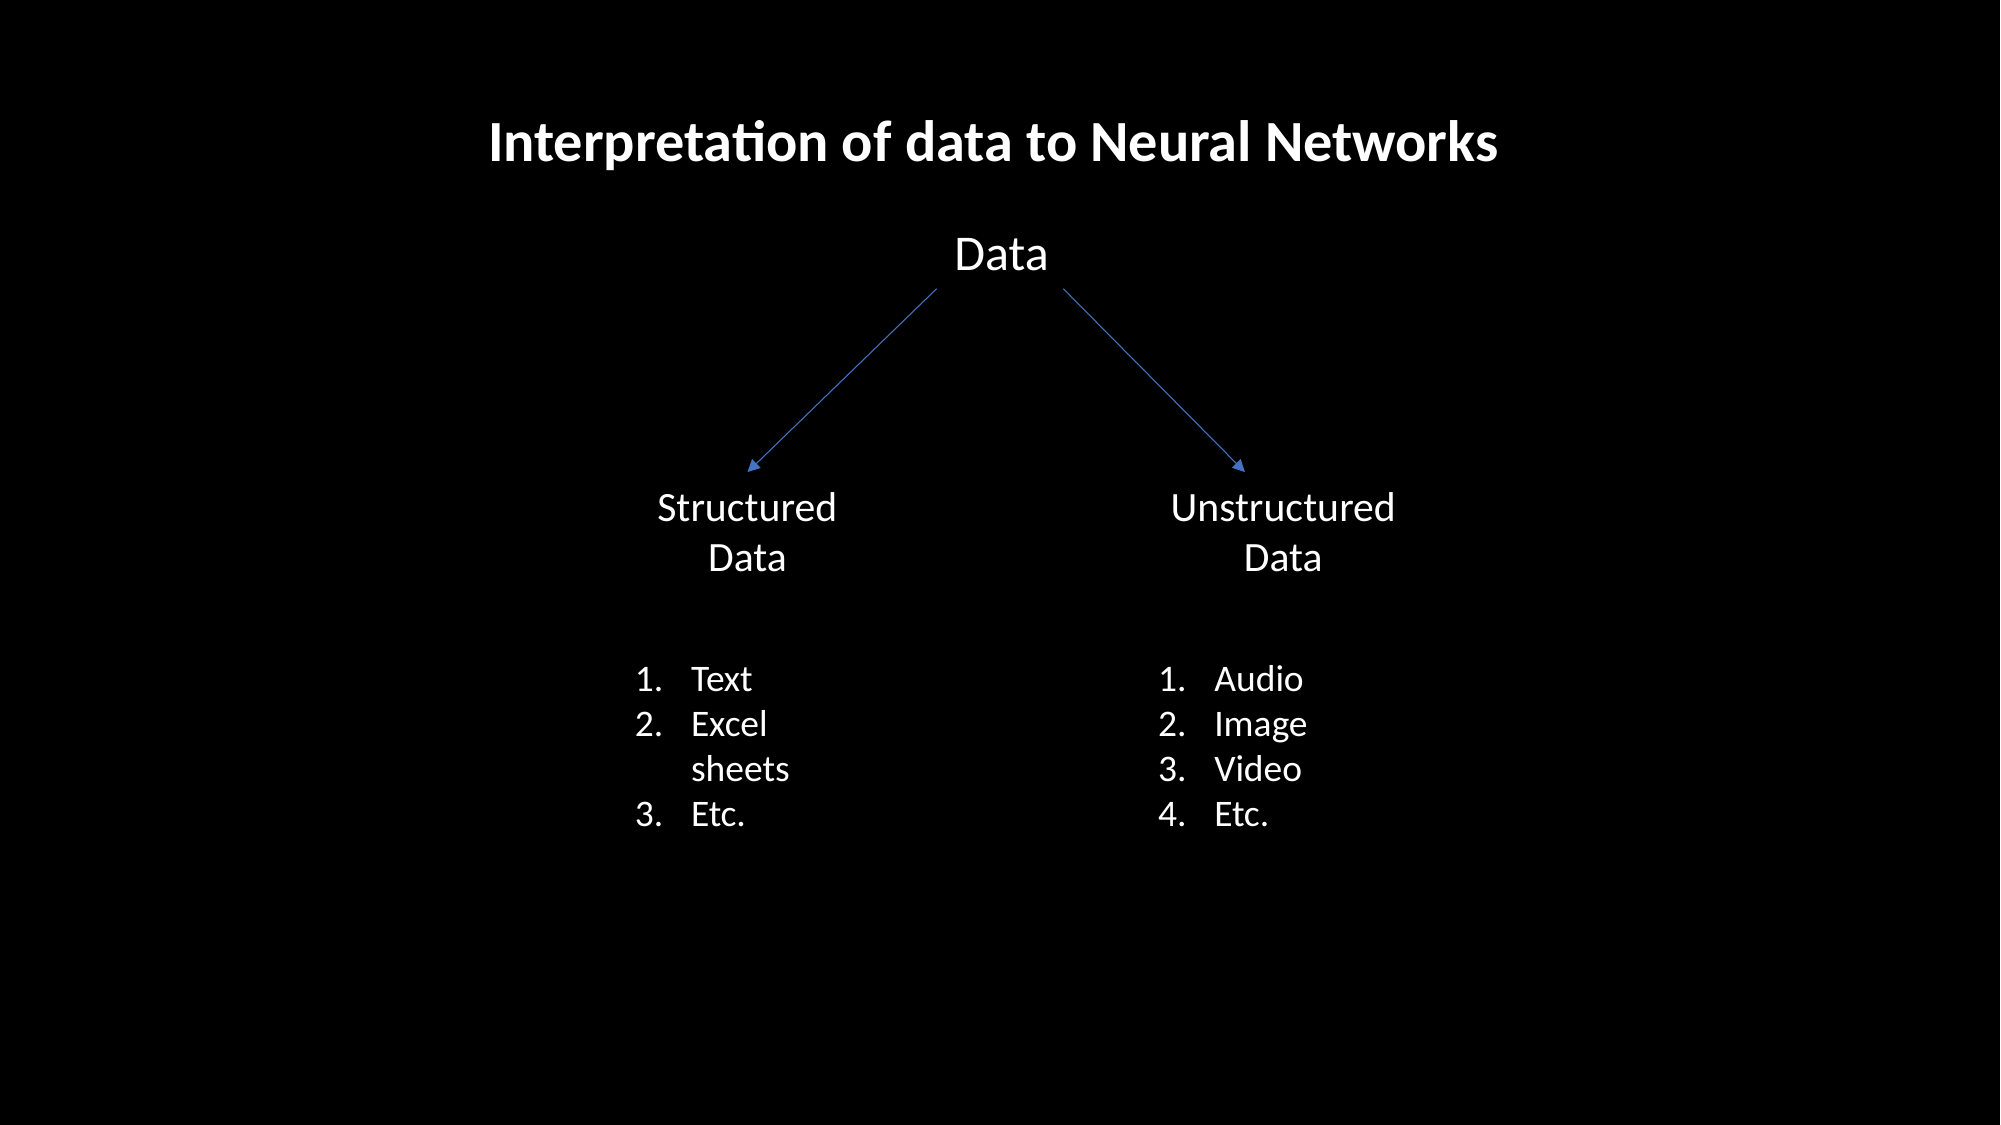

Interpretation of data to Neural Networks
Data
Structured Data
Unstructured Data
Text
Excel sheets
Etc.
Audio
Image
Video
Etc.